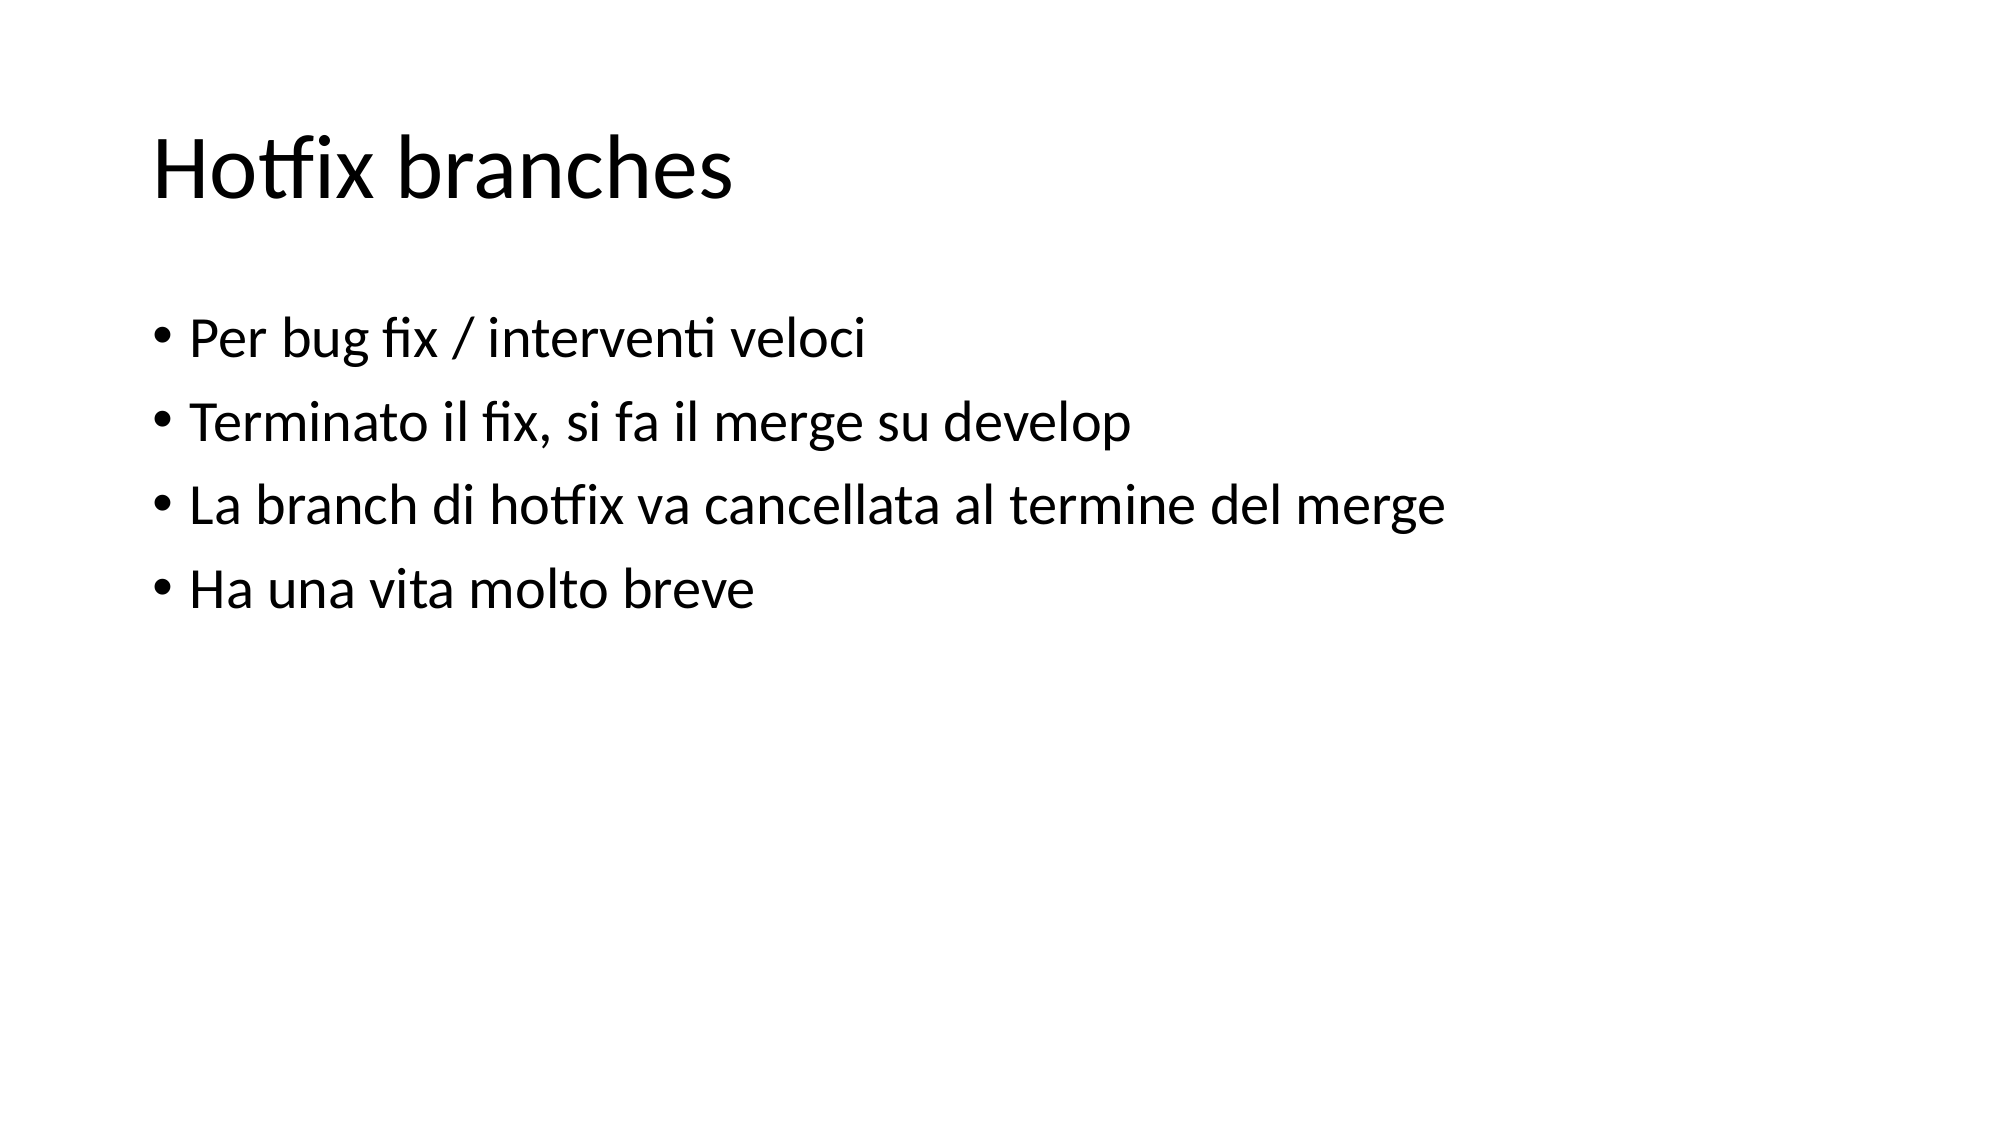

# Hotfix branches
Per bug fix / interventi veloci
Terminato il fix, si fa il merge su develop
La branch di hotfix va cancellata al termine del merge
Ha una vita molto breve